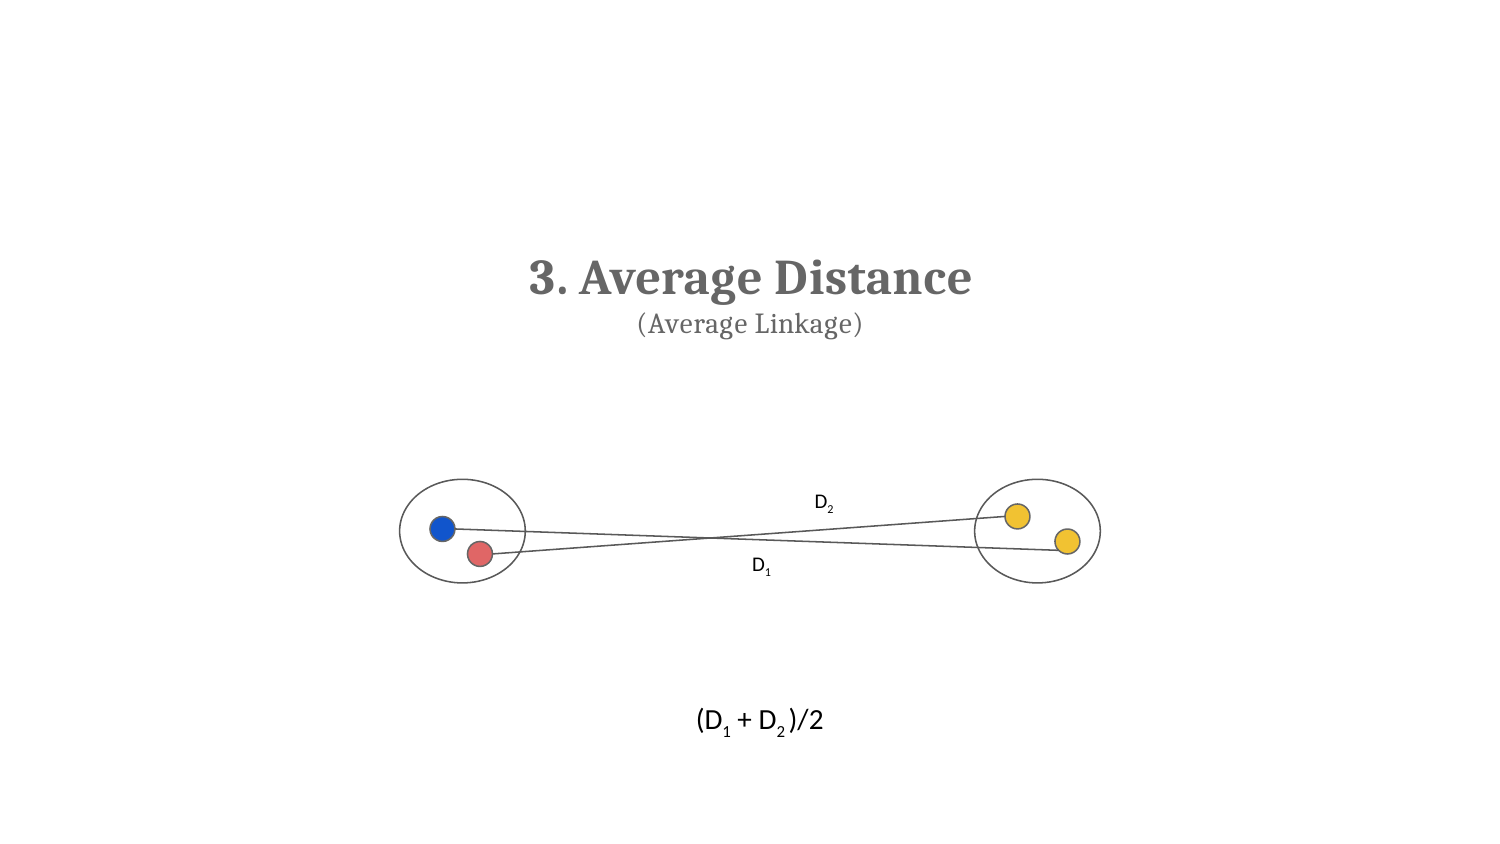

3. Average Distance
(Average Linkage)
D2

D1
(D1 + D2 )/2